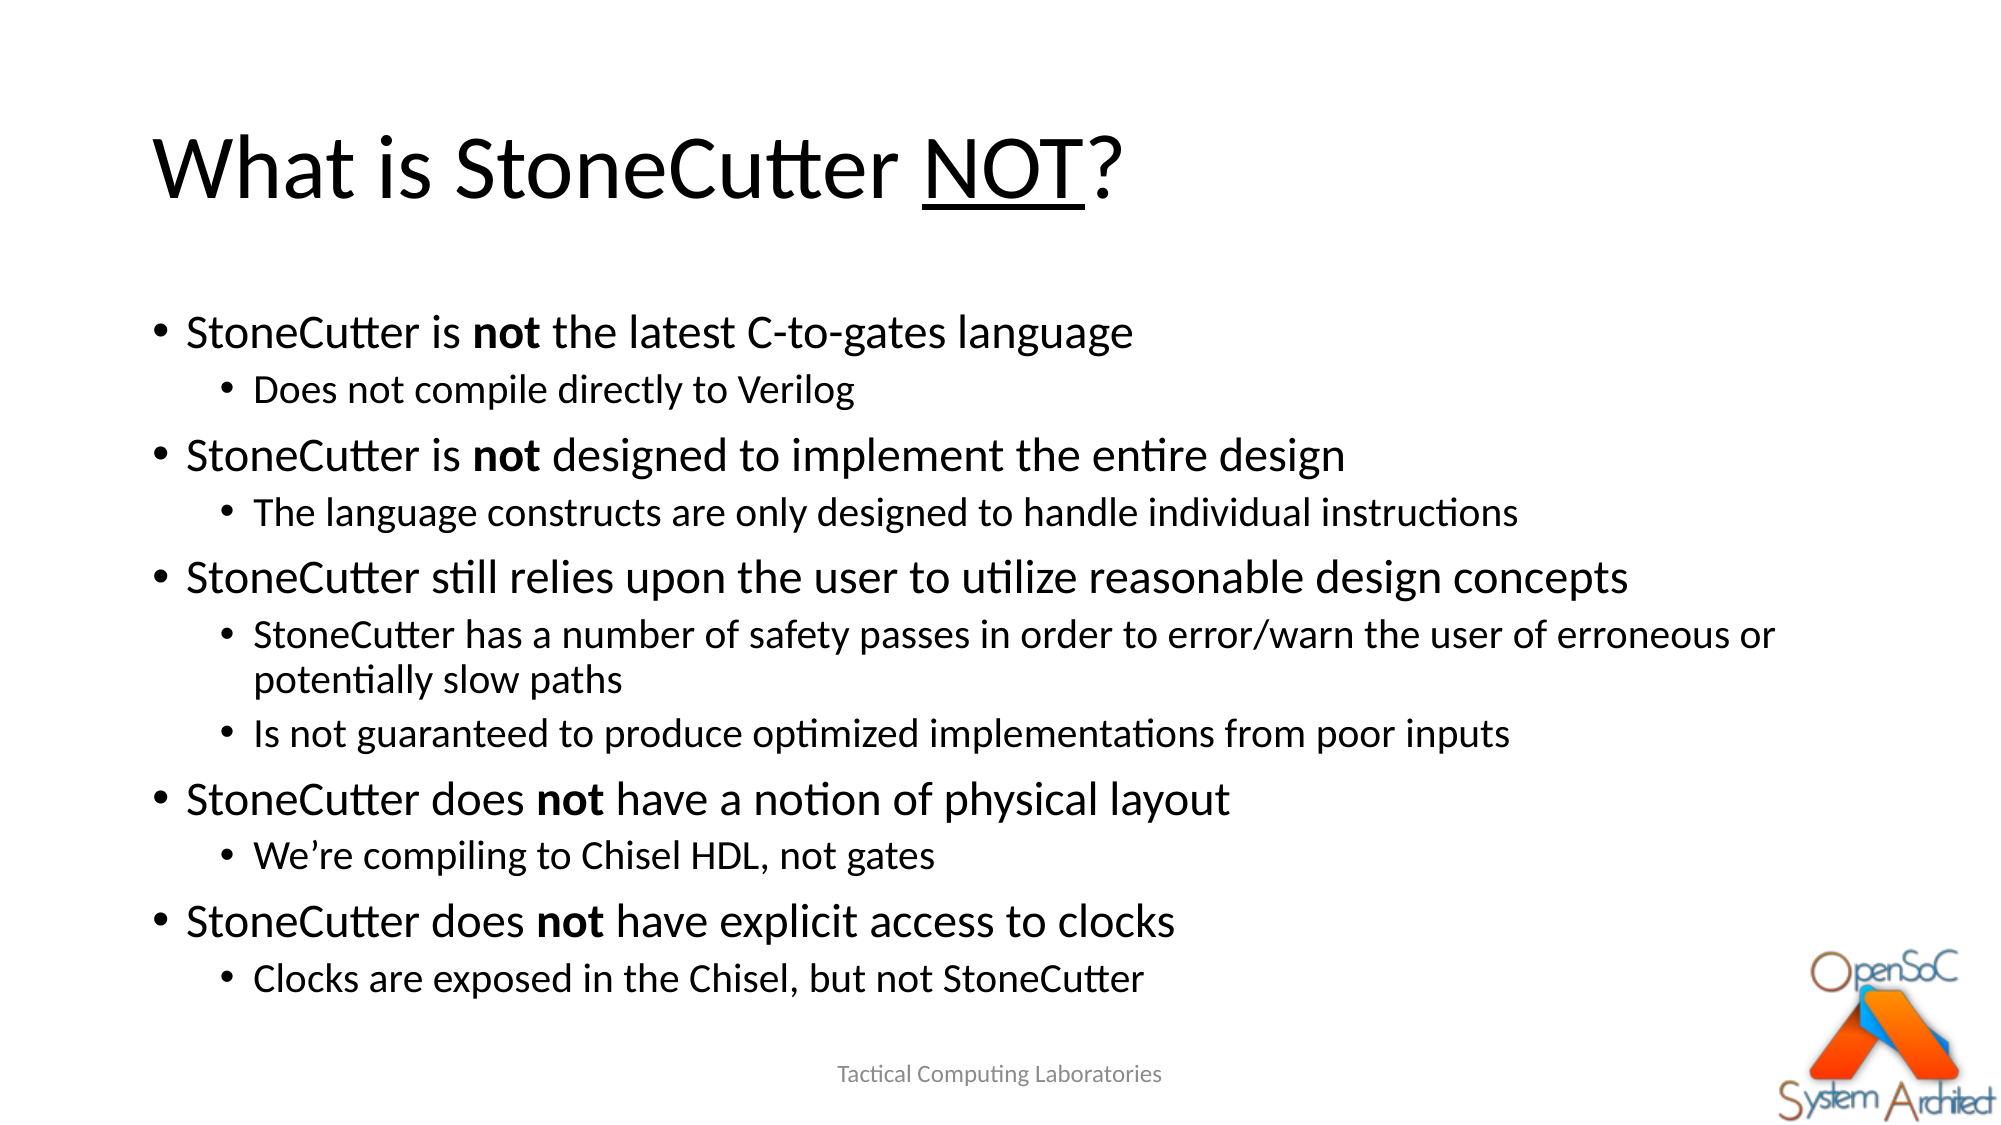

# What is StoneCutter NOT?
StoneCutter is not the latest C-to-gates language
Does not compile directly to Verilog
StoneCutter is not designed to implement the entire design
The language constructs are only designed to handle individual instructions
StoneCutter still relies upon the user to utilize reasonable design concepts
StoneCutter has a number of safety passes in order to error/warn the user of erroneous or potentially slow paths
Is not guaranteed to produce optimized implementations from poor inputs
StoneCutter does not have a notion of physical layout
We’re compiling to Chisel HDL, not gates
StoneCutter does not have explicit access to clocks
Clocks are exposed in the Chisel, but not StoneCutter
Tactical Computing Laboratories